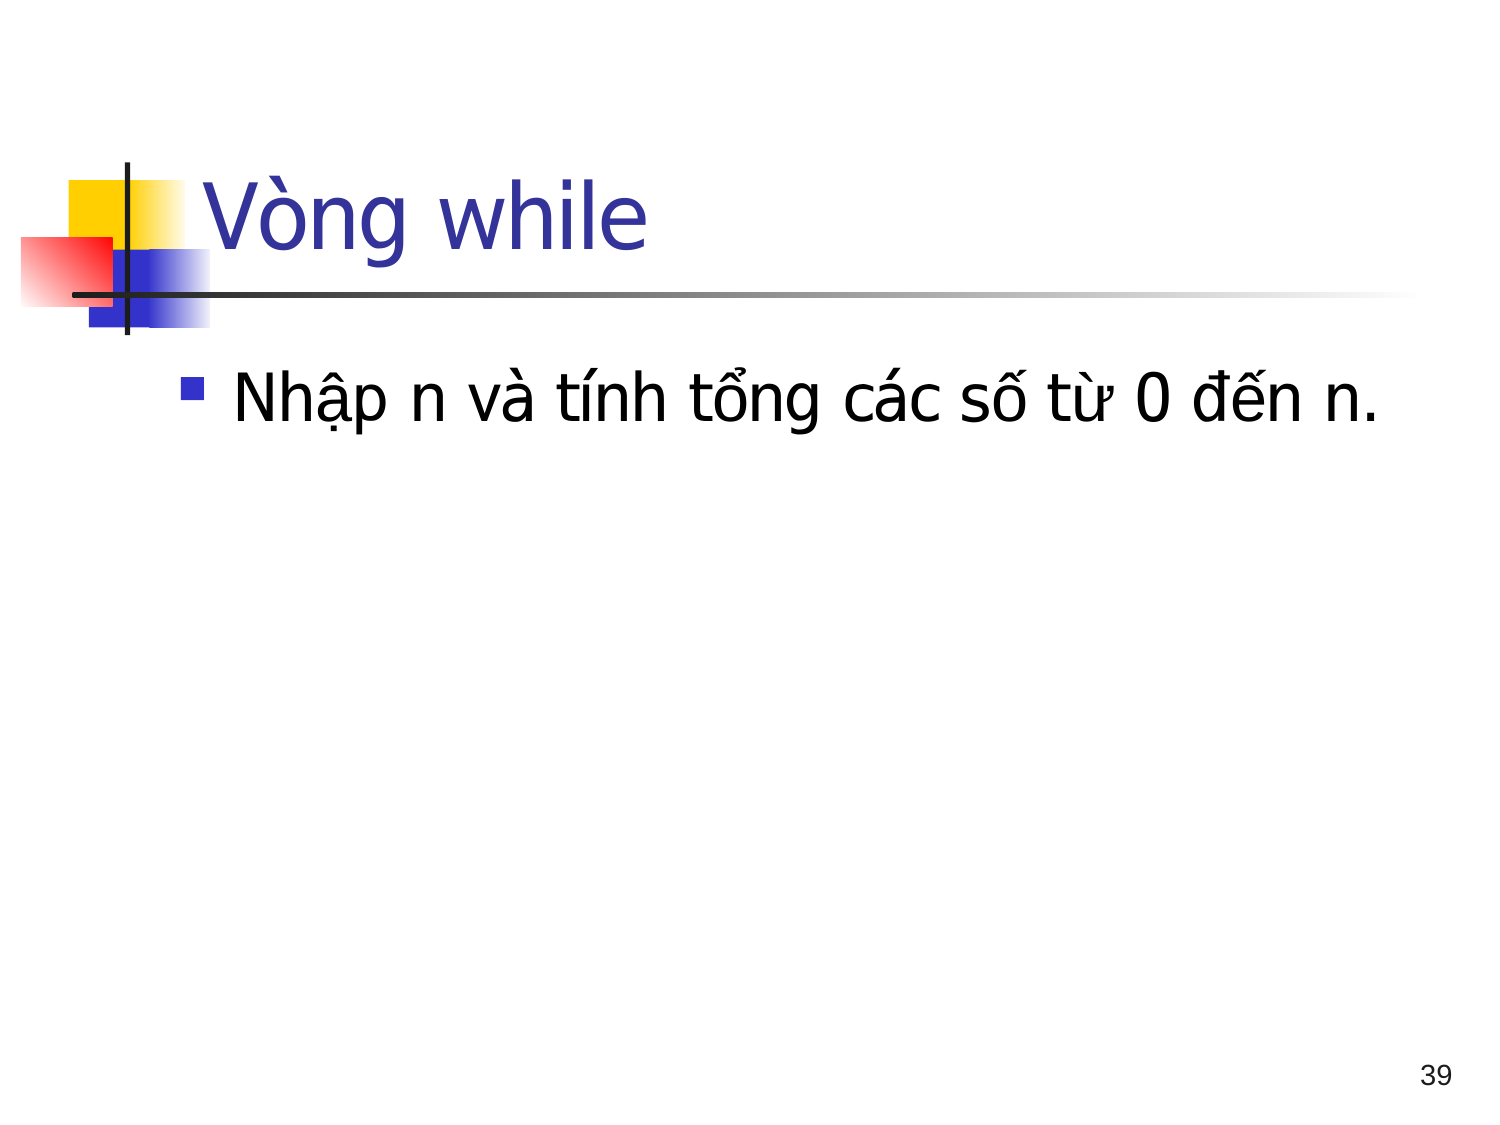

# Vòng while
Nhập n và tính tổng các số từ 0 đến n.
39